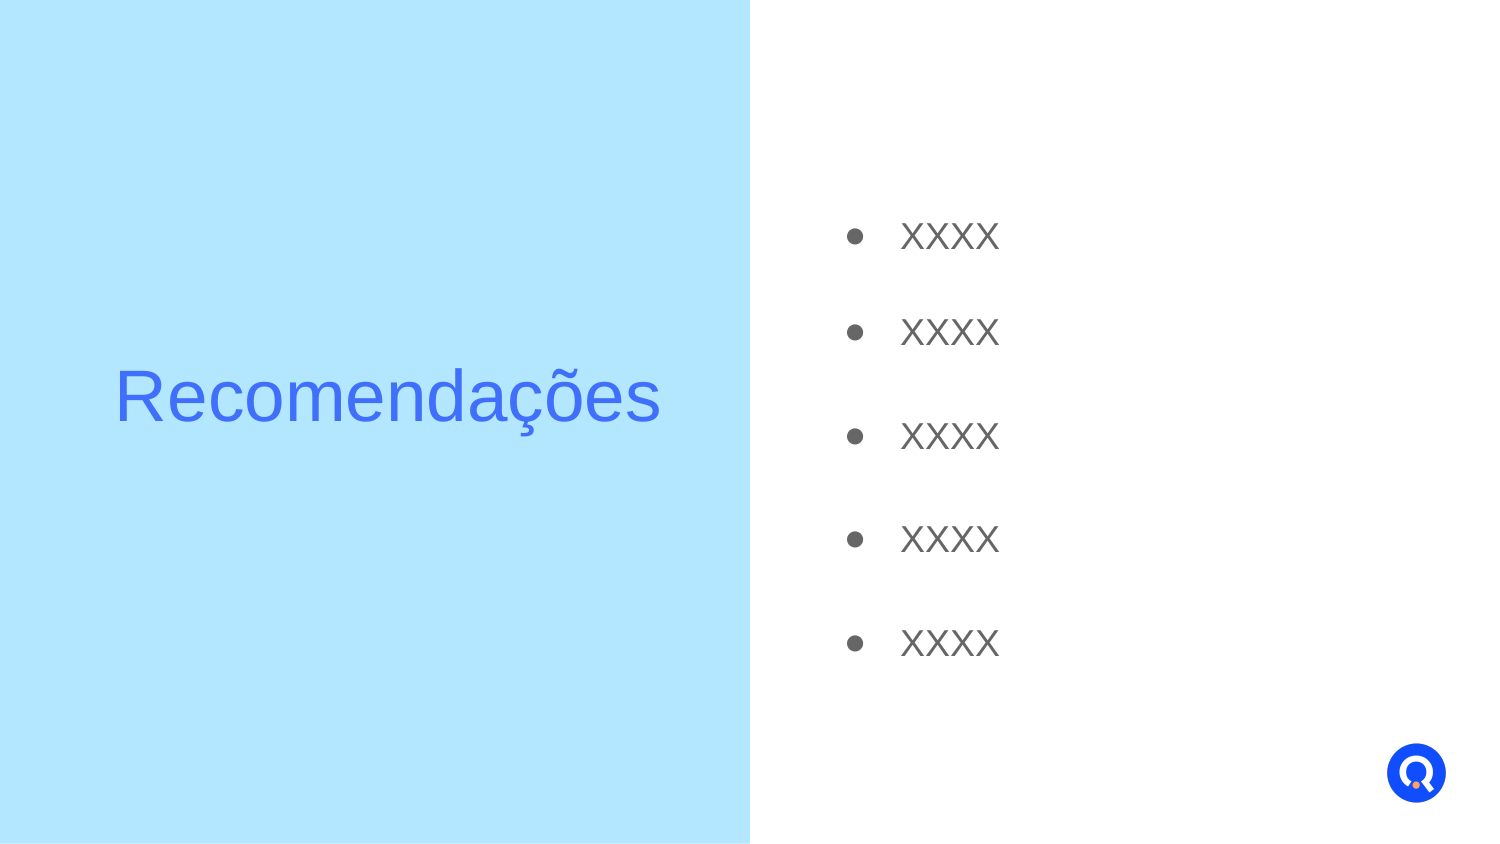

XXXX
XXXX
XXXX
XXXX
XXXX
# Recomendações